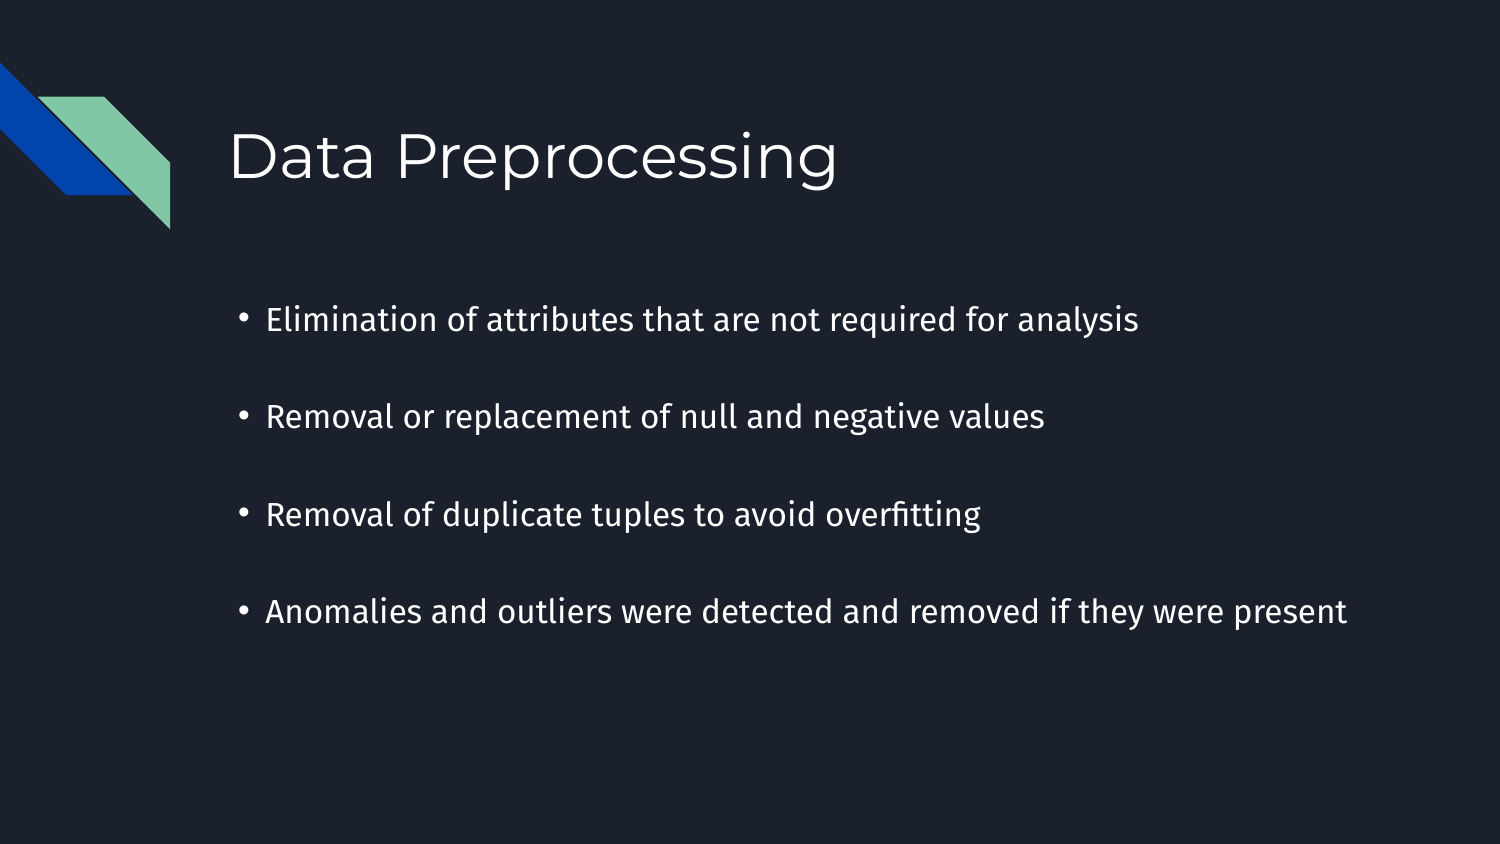

# Data Preprocessing
Elimination of attributes that are not required for analysis

Removal or replacement of null and negative values

Removal of duplicate tuples to avoid overfitting

Anomalies and outliers were detected and removed if they were present